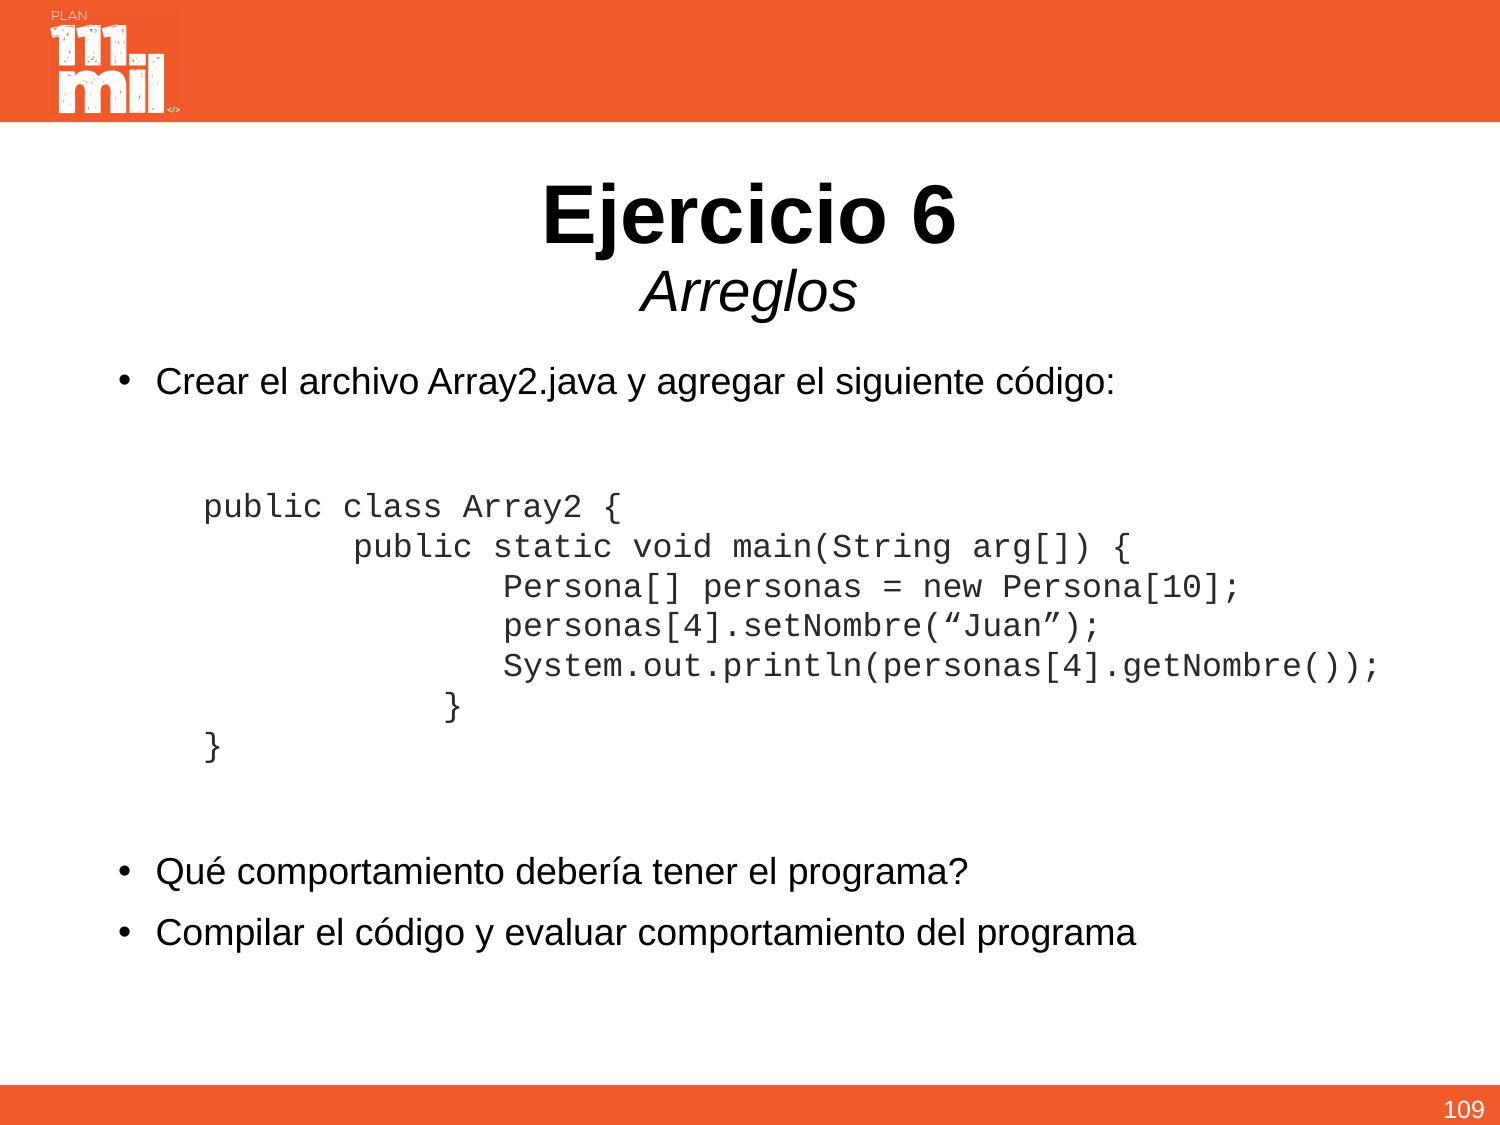

# Ejercicio 6 Arreglos
Crear el archivo Array2.java y agregar el siguiente código:

Qué comportamiento debería tener el programa?
Compilar el código y evaluar comportamiento del programa

public class Array2 {
	public static void main(String arg[]) {
               Persona[] personas = new Persona[10];
               personas[4].setNombre(“Juan”);
               System.out.println(personas[4].getNombre());
            }
}
109